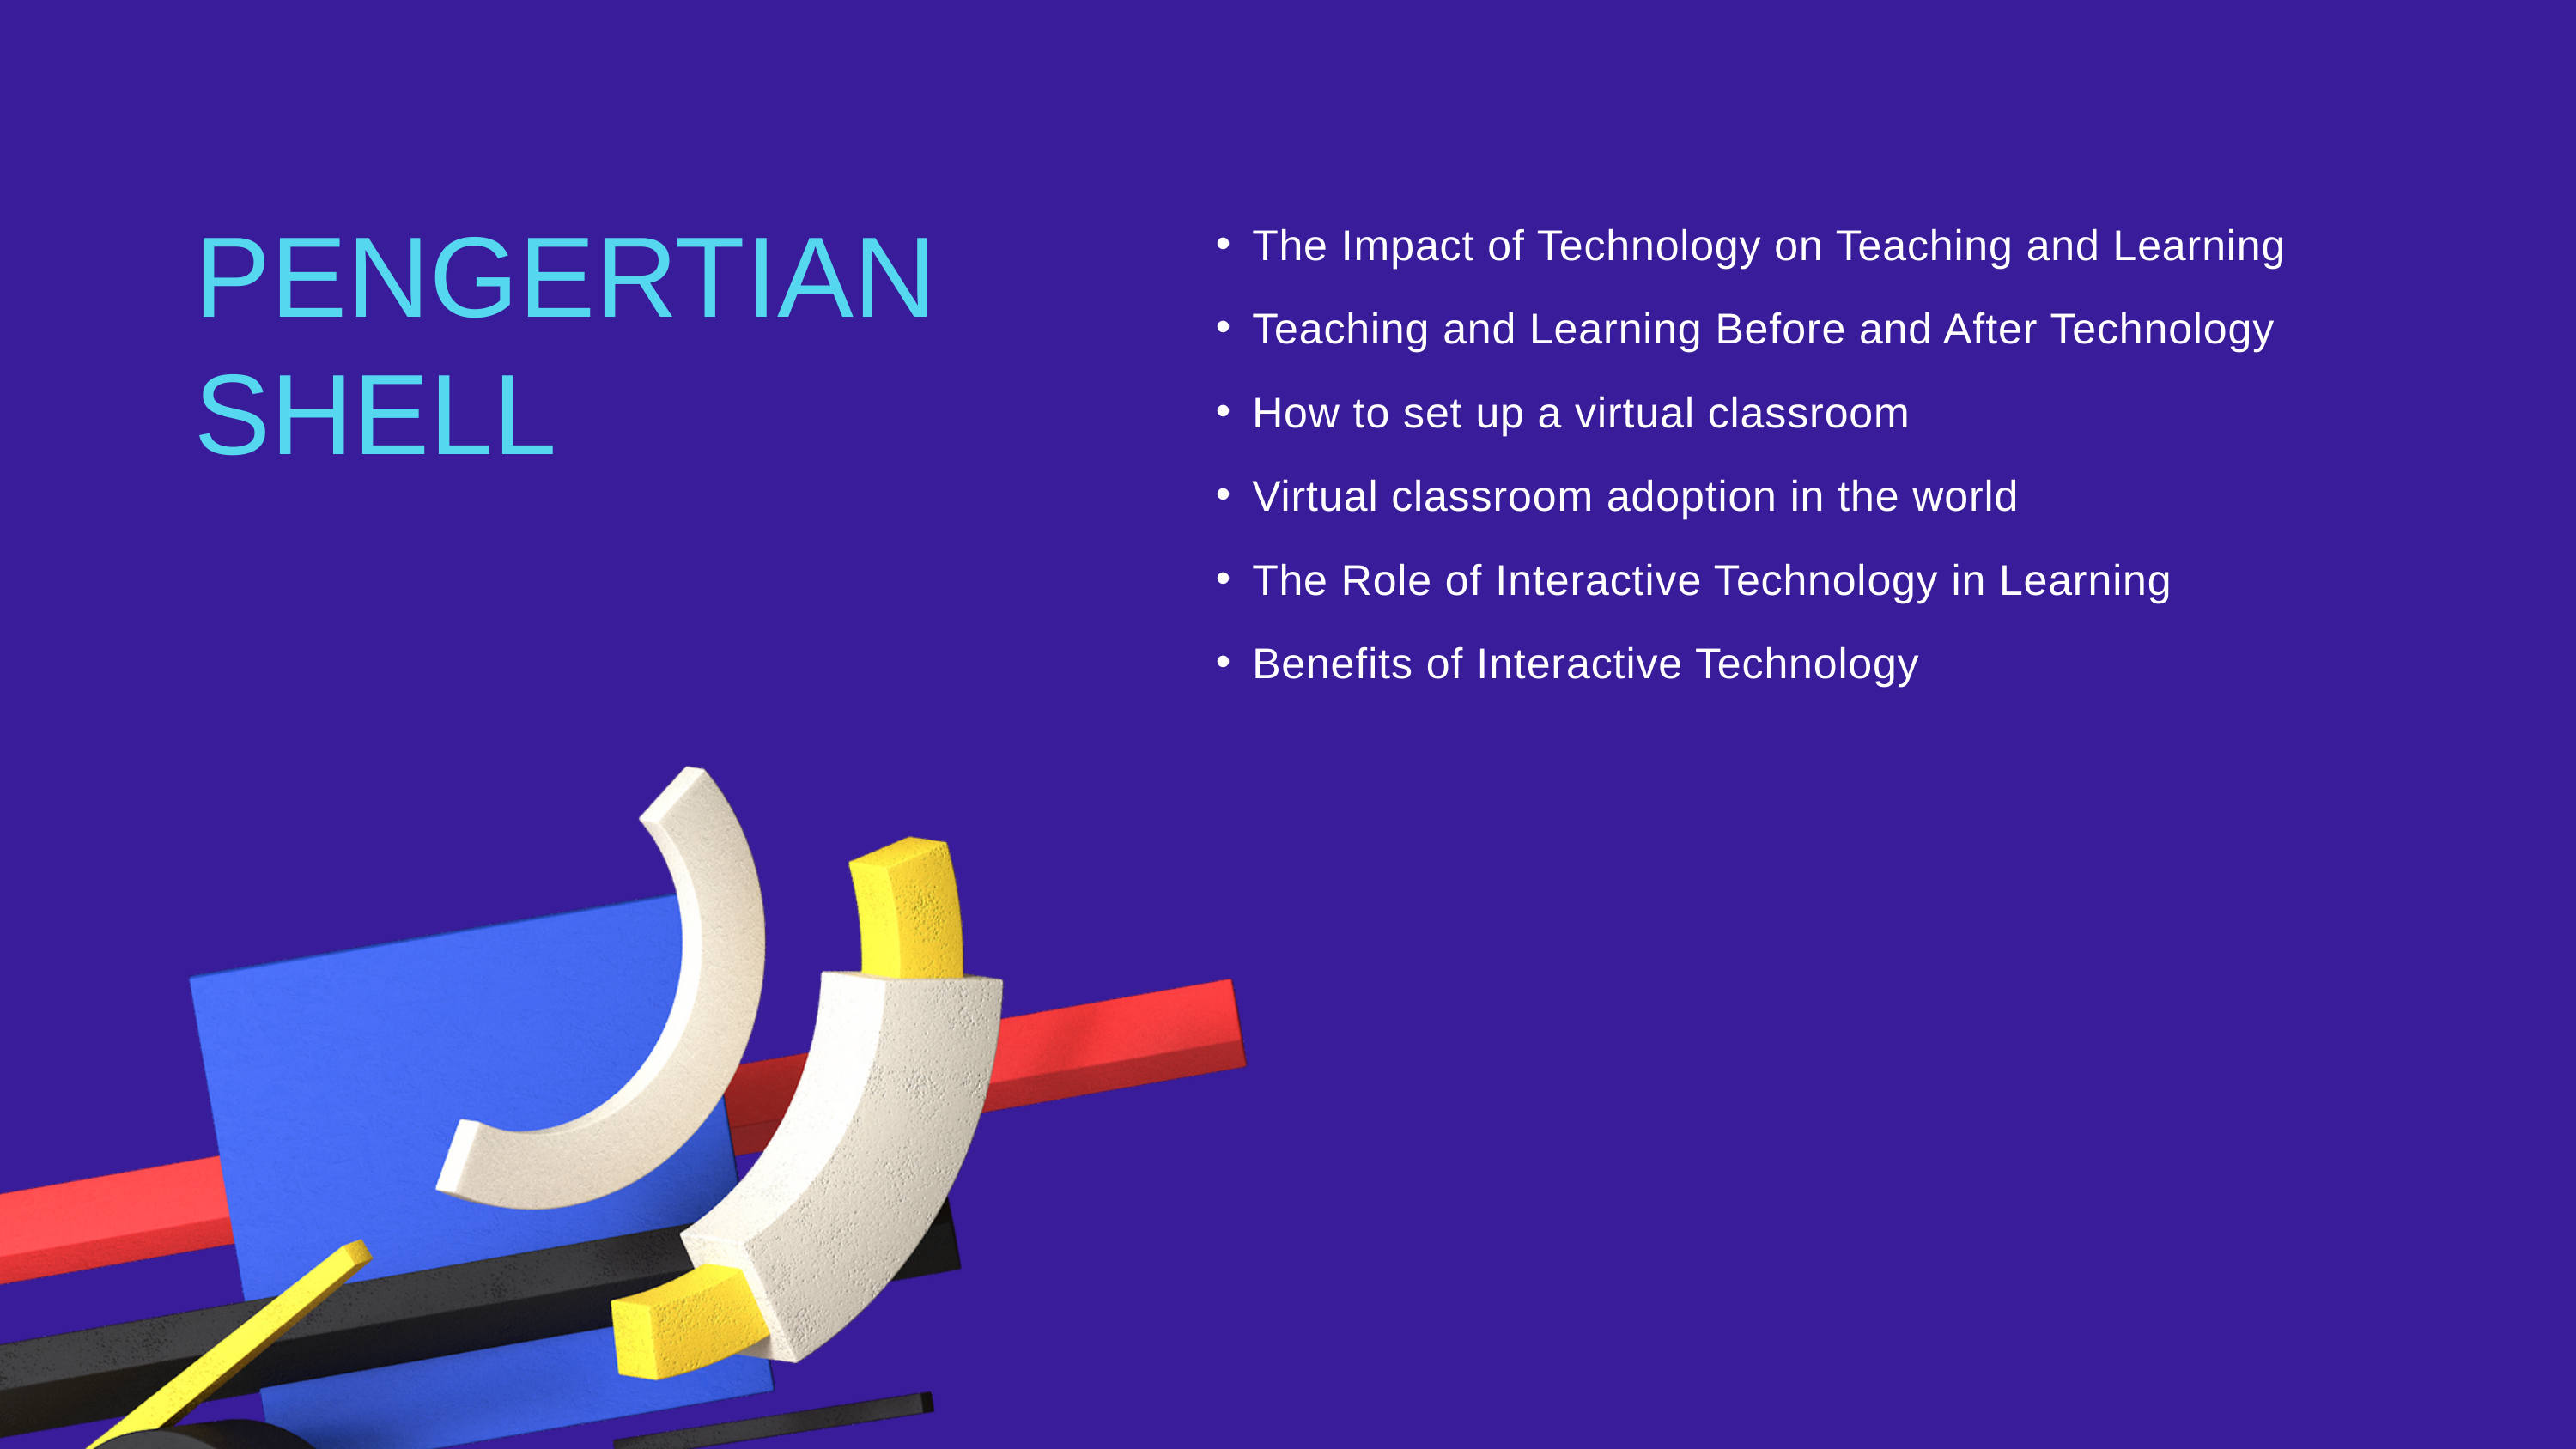

The Impact of Technology on Teaching and Learning
Teaching and Learning Before and After Technology
How to set up a virtual classroom
Virtual classroom adoption in the world
The Role of Interactive Technology in Learning
Benefits of Interactive Technology
PENGERTIAN
SHELL